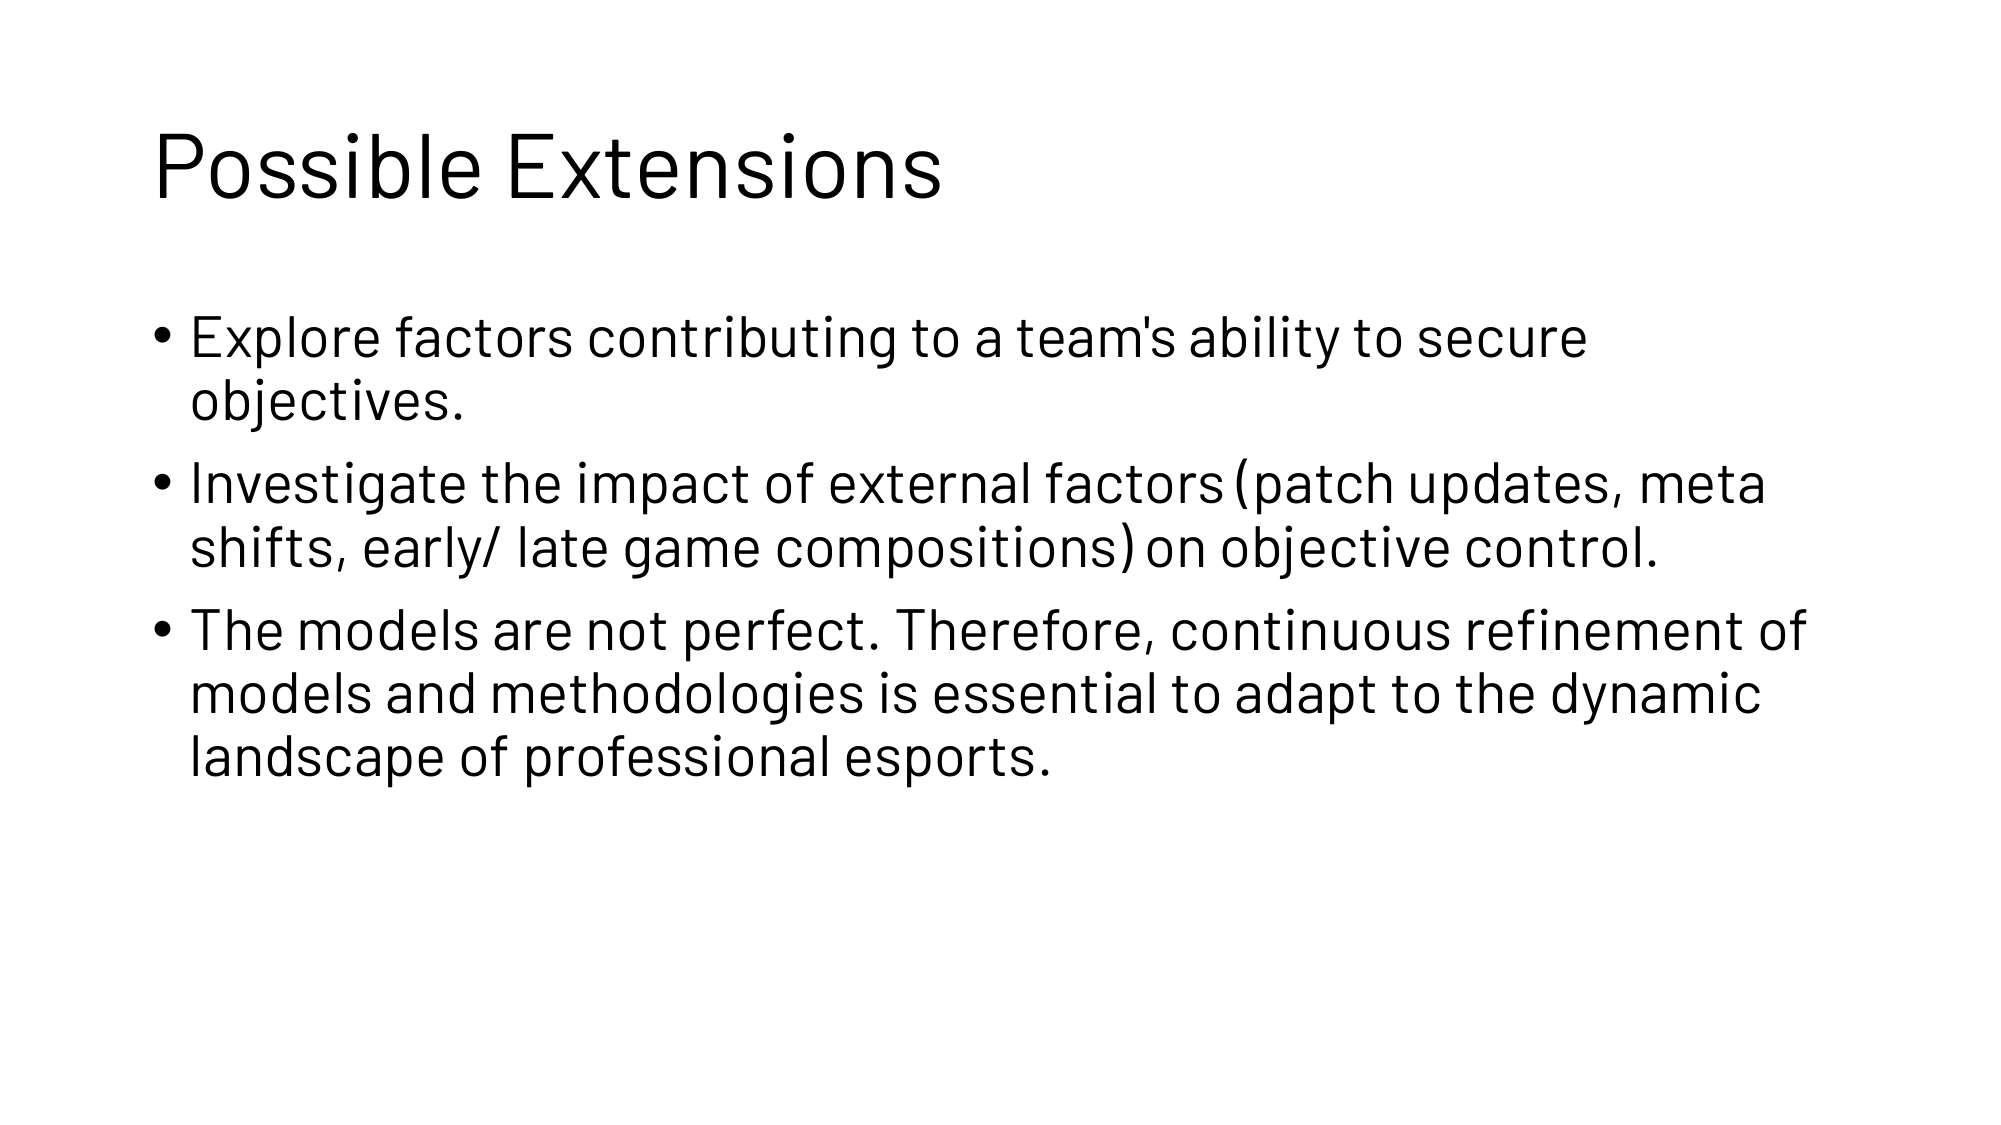

# Possible Extensions
Explore factors contributing to a team's ability to secure objectives.
Investigate the impact of external factors (patch updates, meta shifts, early/ late game compositions) on objective control.
The models are not perfect. Therefore, continuous refinement of models and methodologies is essential to adapt to the dynamic landscape of professional esports.